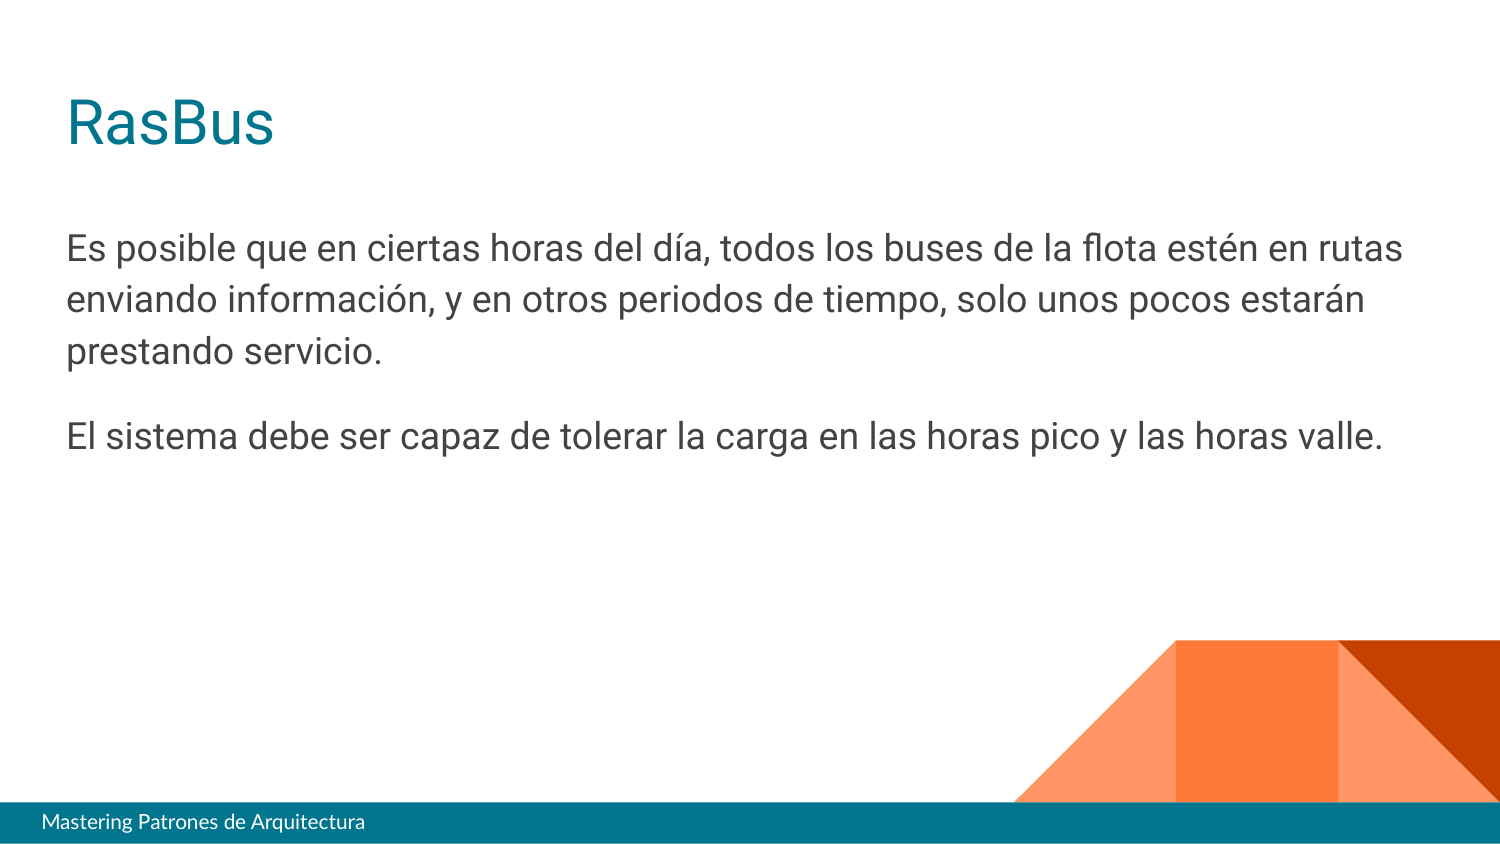

# RasBus
Es posible que en ciertas horas del día, todos los buses de la flota estén en rutas enviando información, y en otros periodos de tiempo, solo unos pocos estarán prestando servicio.
El sistema debe ser capaz de tolerar la carga en las horas pico y las horas valle.